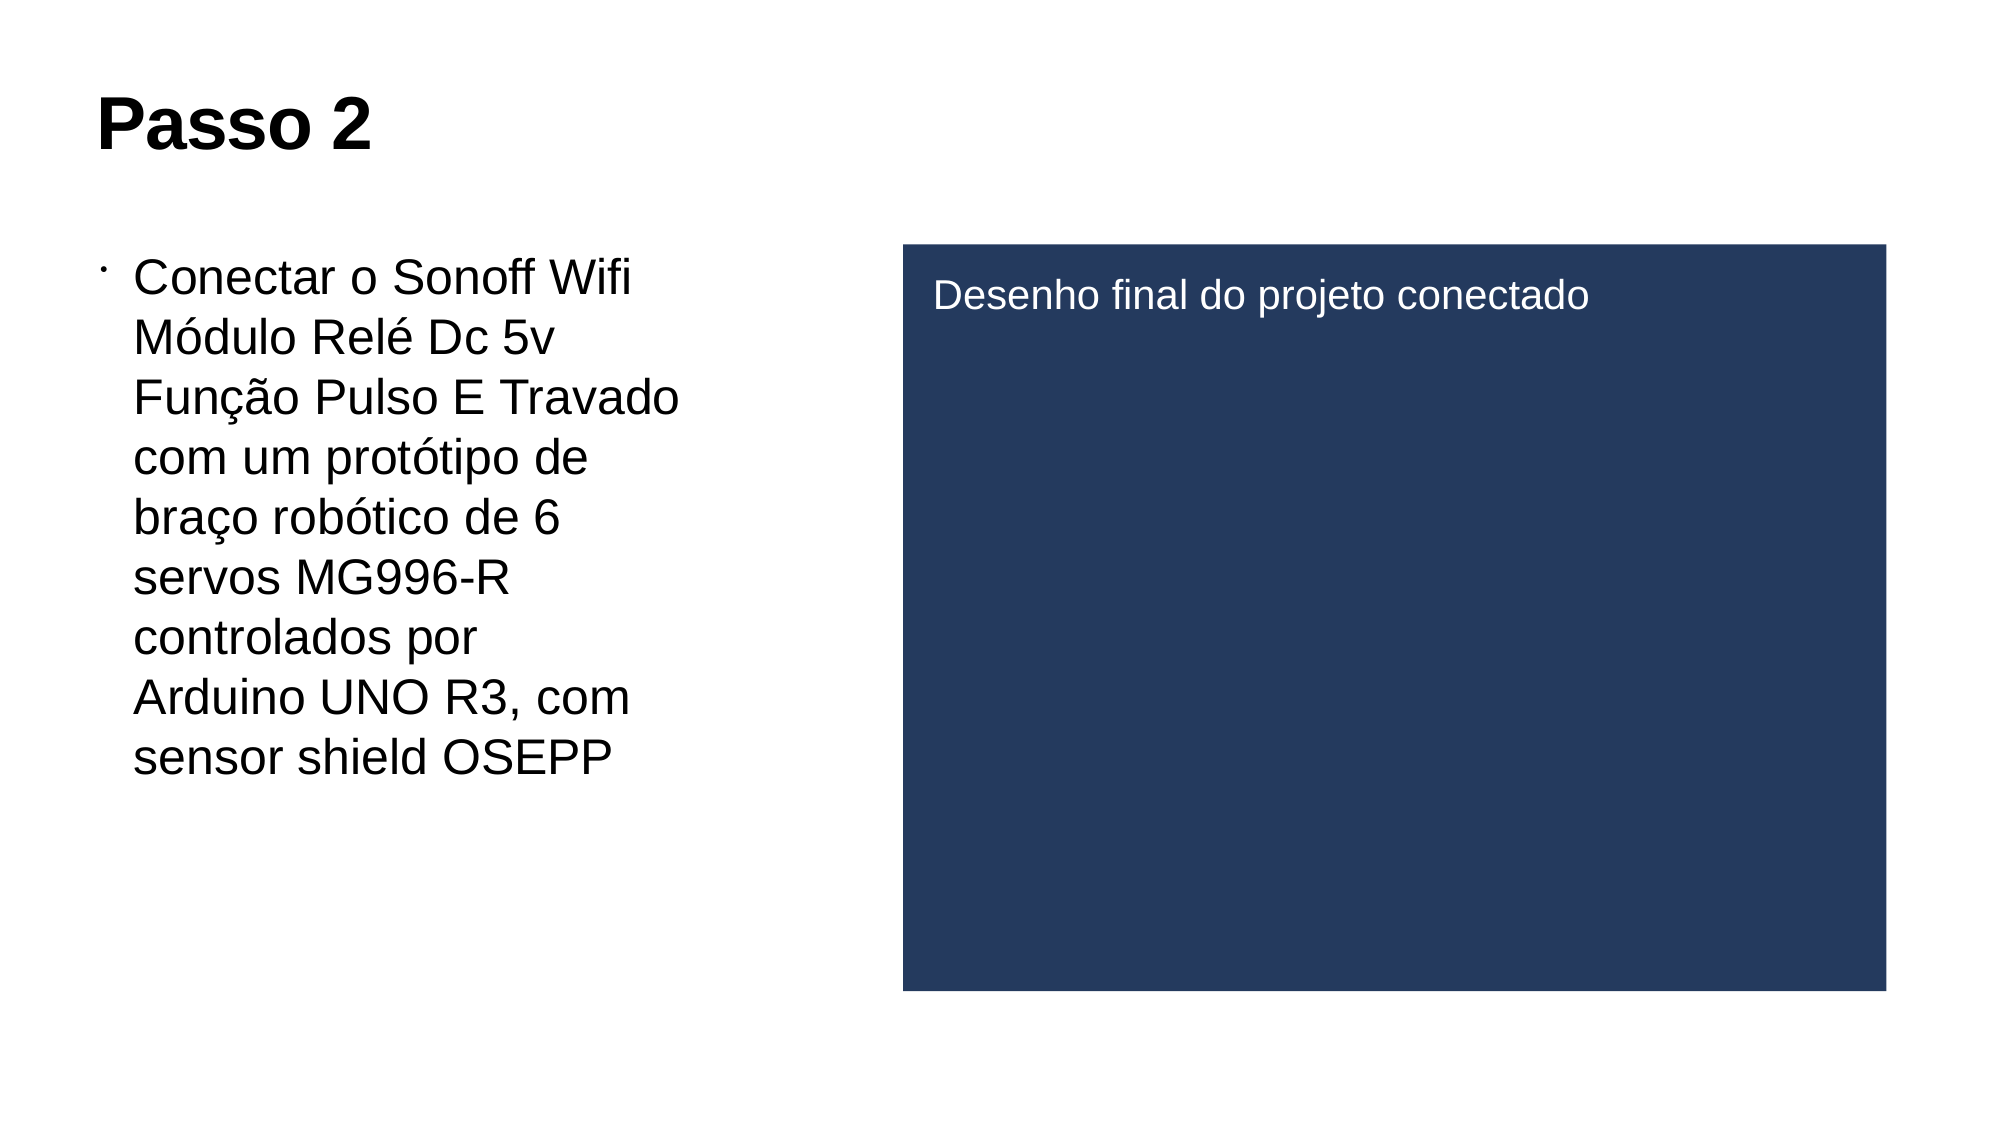

# Passo 2
Conectar o Sonoff Wifi Módulo Relé Dc 5v Função Pulso E Travado com um protótipo de braço robótico de 6 servos MG996-R controlados por
Arduino UNO R3, com sensor shield OSEPP
Desenho final do projeto conectado